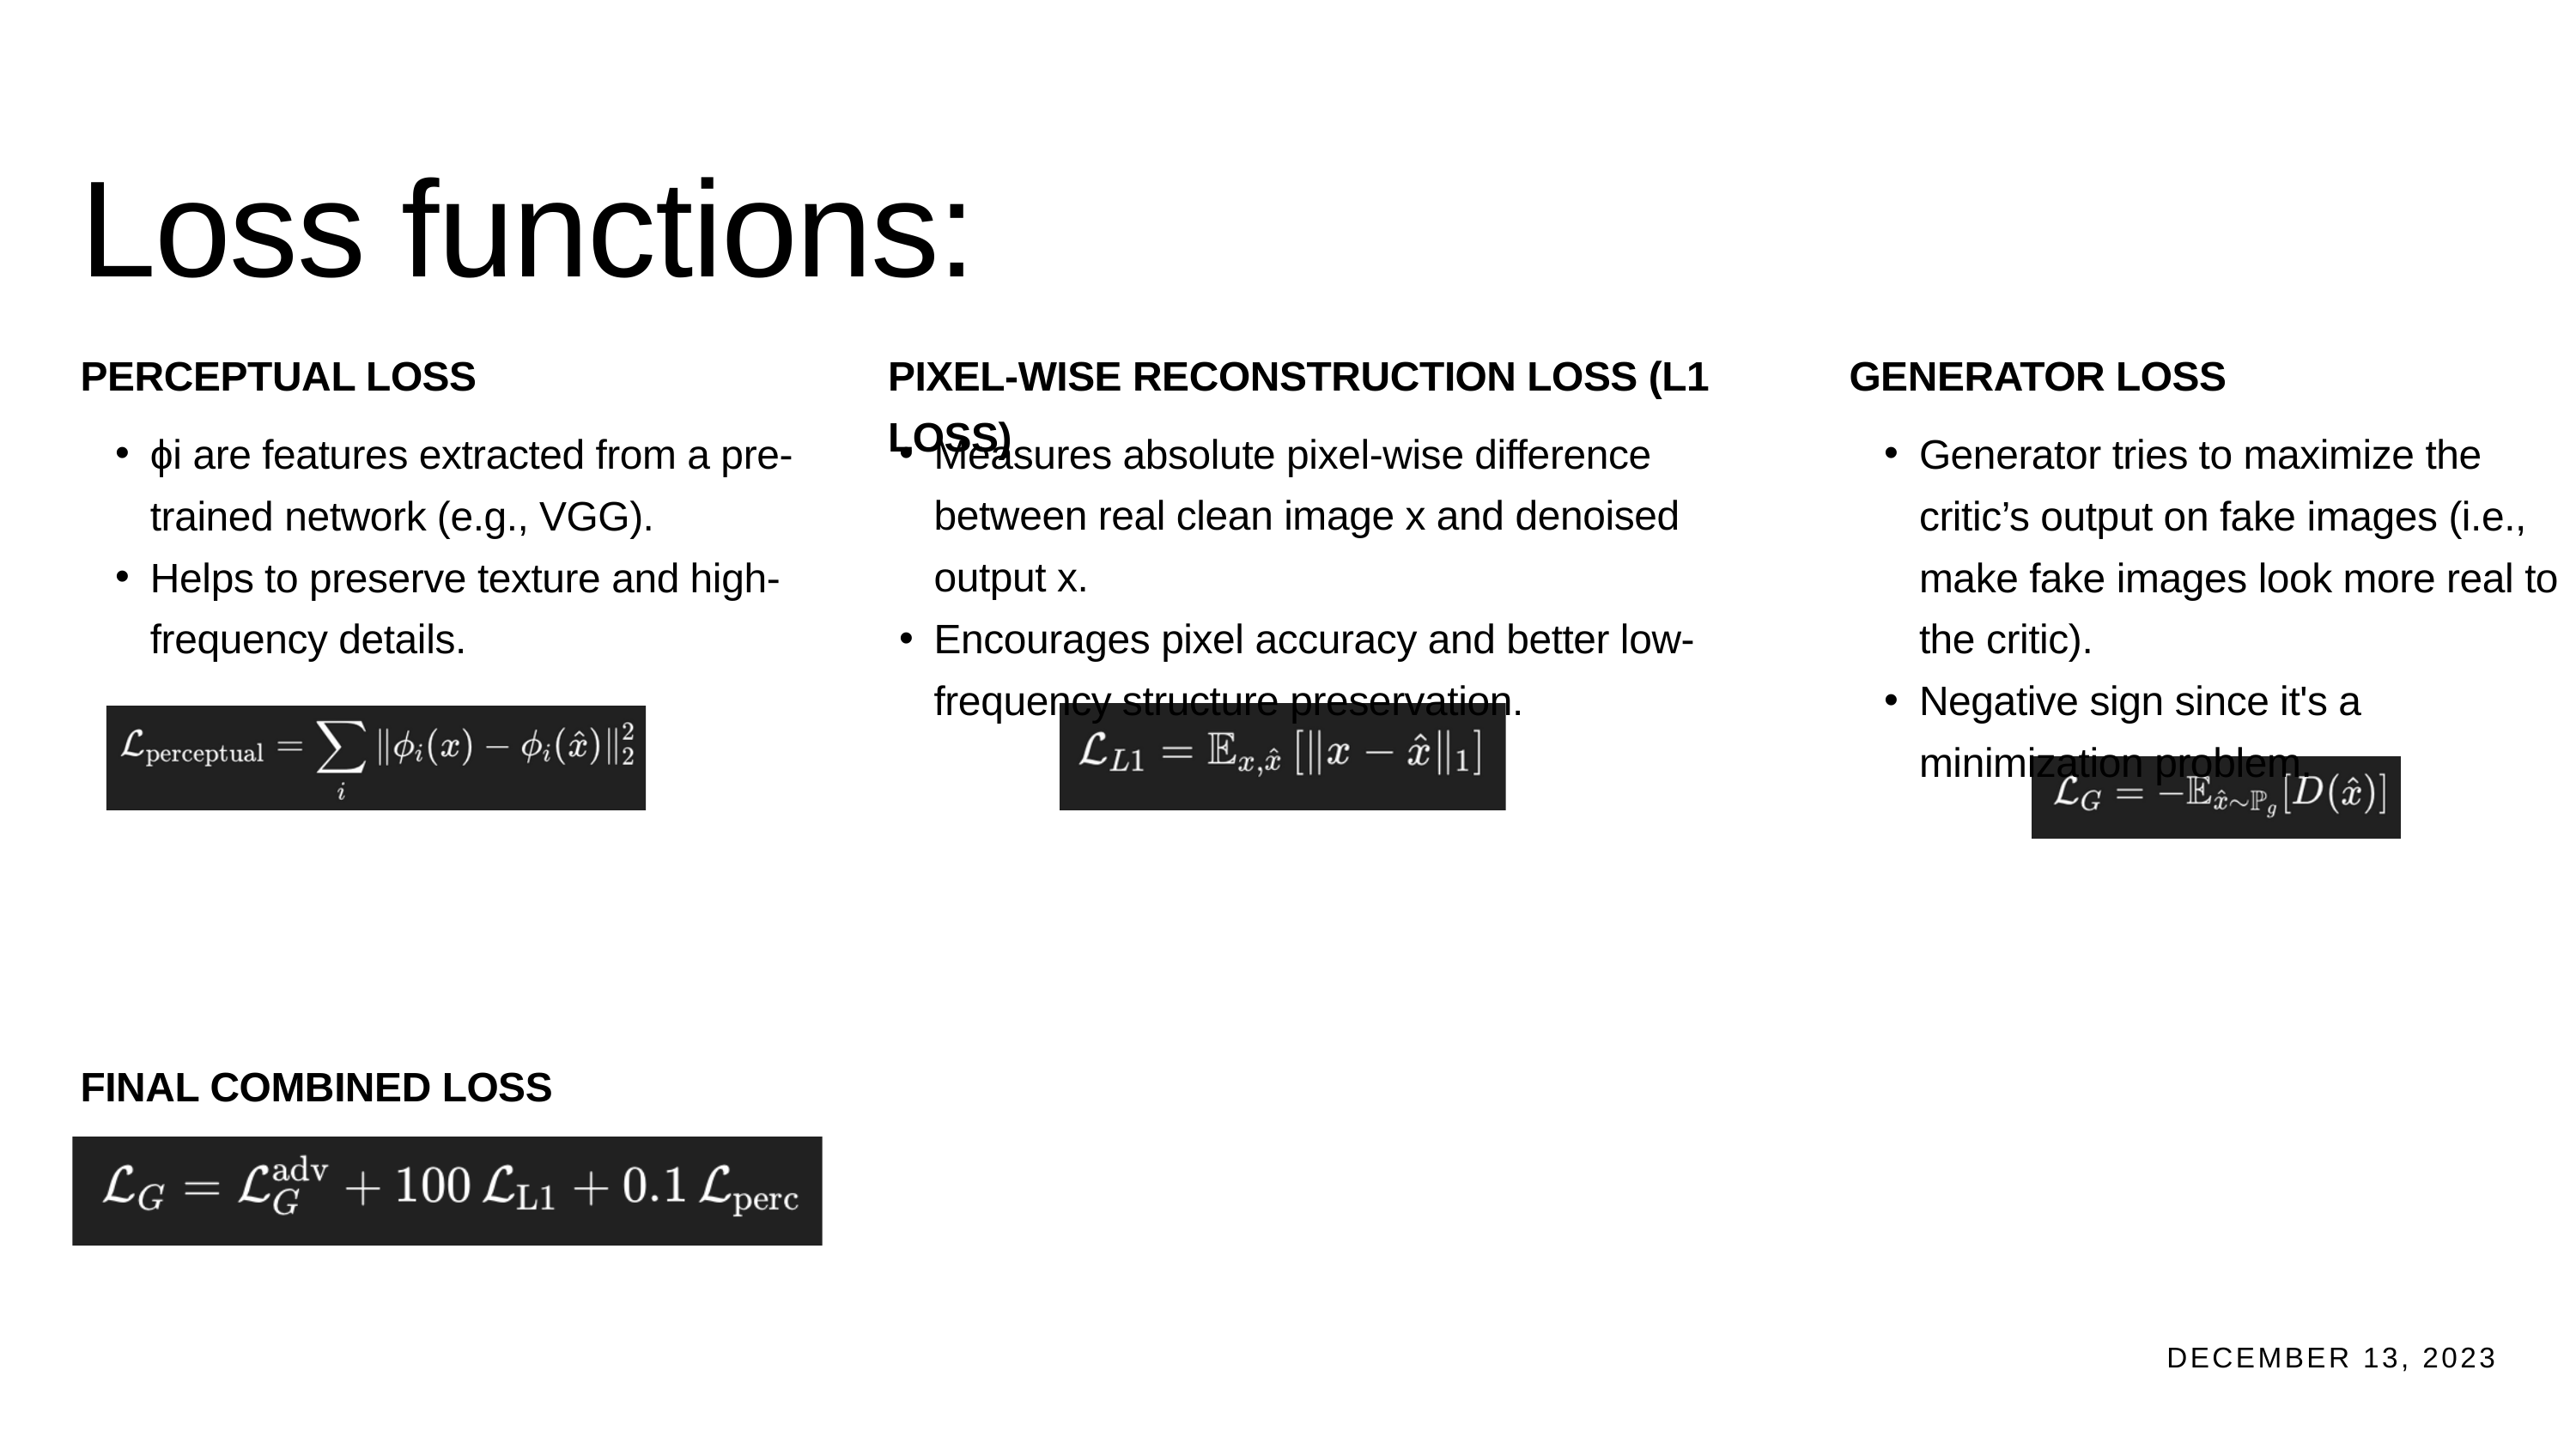

Loss functions:
PERCEPTUAL LOSS
PIXEL-WISE RECONSTRUCTION LOSS (L1 LOSS)
GENERATOR LOSS
ϕi​ are features extracted from a pre-trained network (e.g., VGG).
Helps to preserve texture and high-frequency details.

Measures absolute pixel-wise difference between real clean image x and denoised output x.
Encourages pixel accuracy and better low-frequency structure preservation.

Generator tries to maximize the critic’s output on fake images (i.e., make fake images look more real to the critic).
Negative sign since it's a minimization problem.

FINAL COMBINED LOSS

DECEMBER 13, 2023